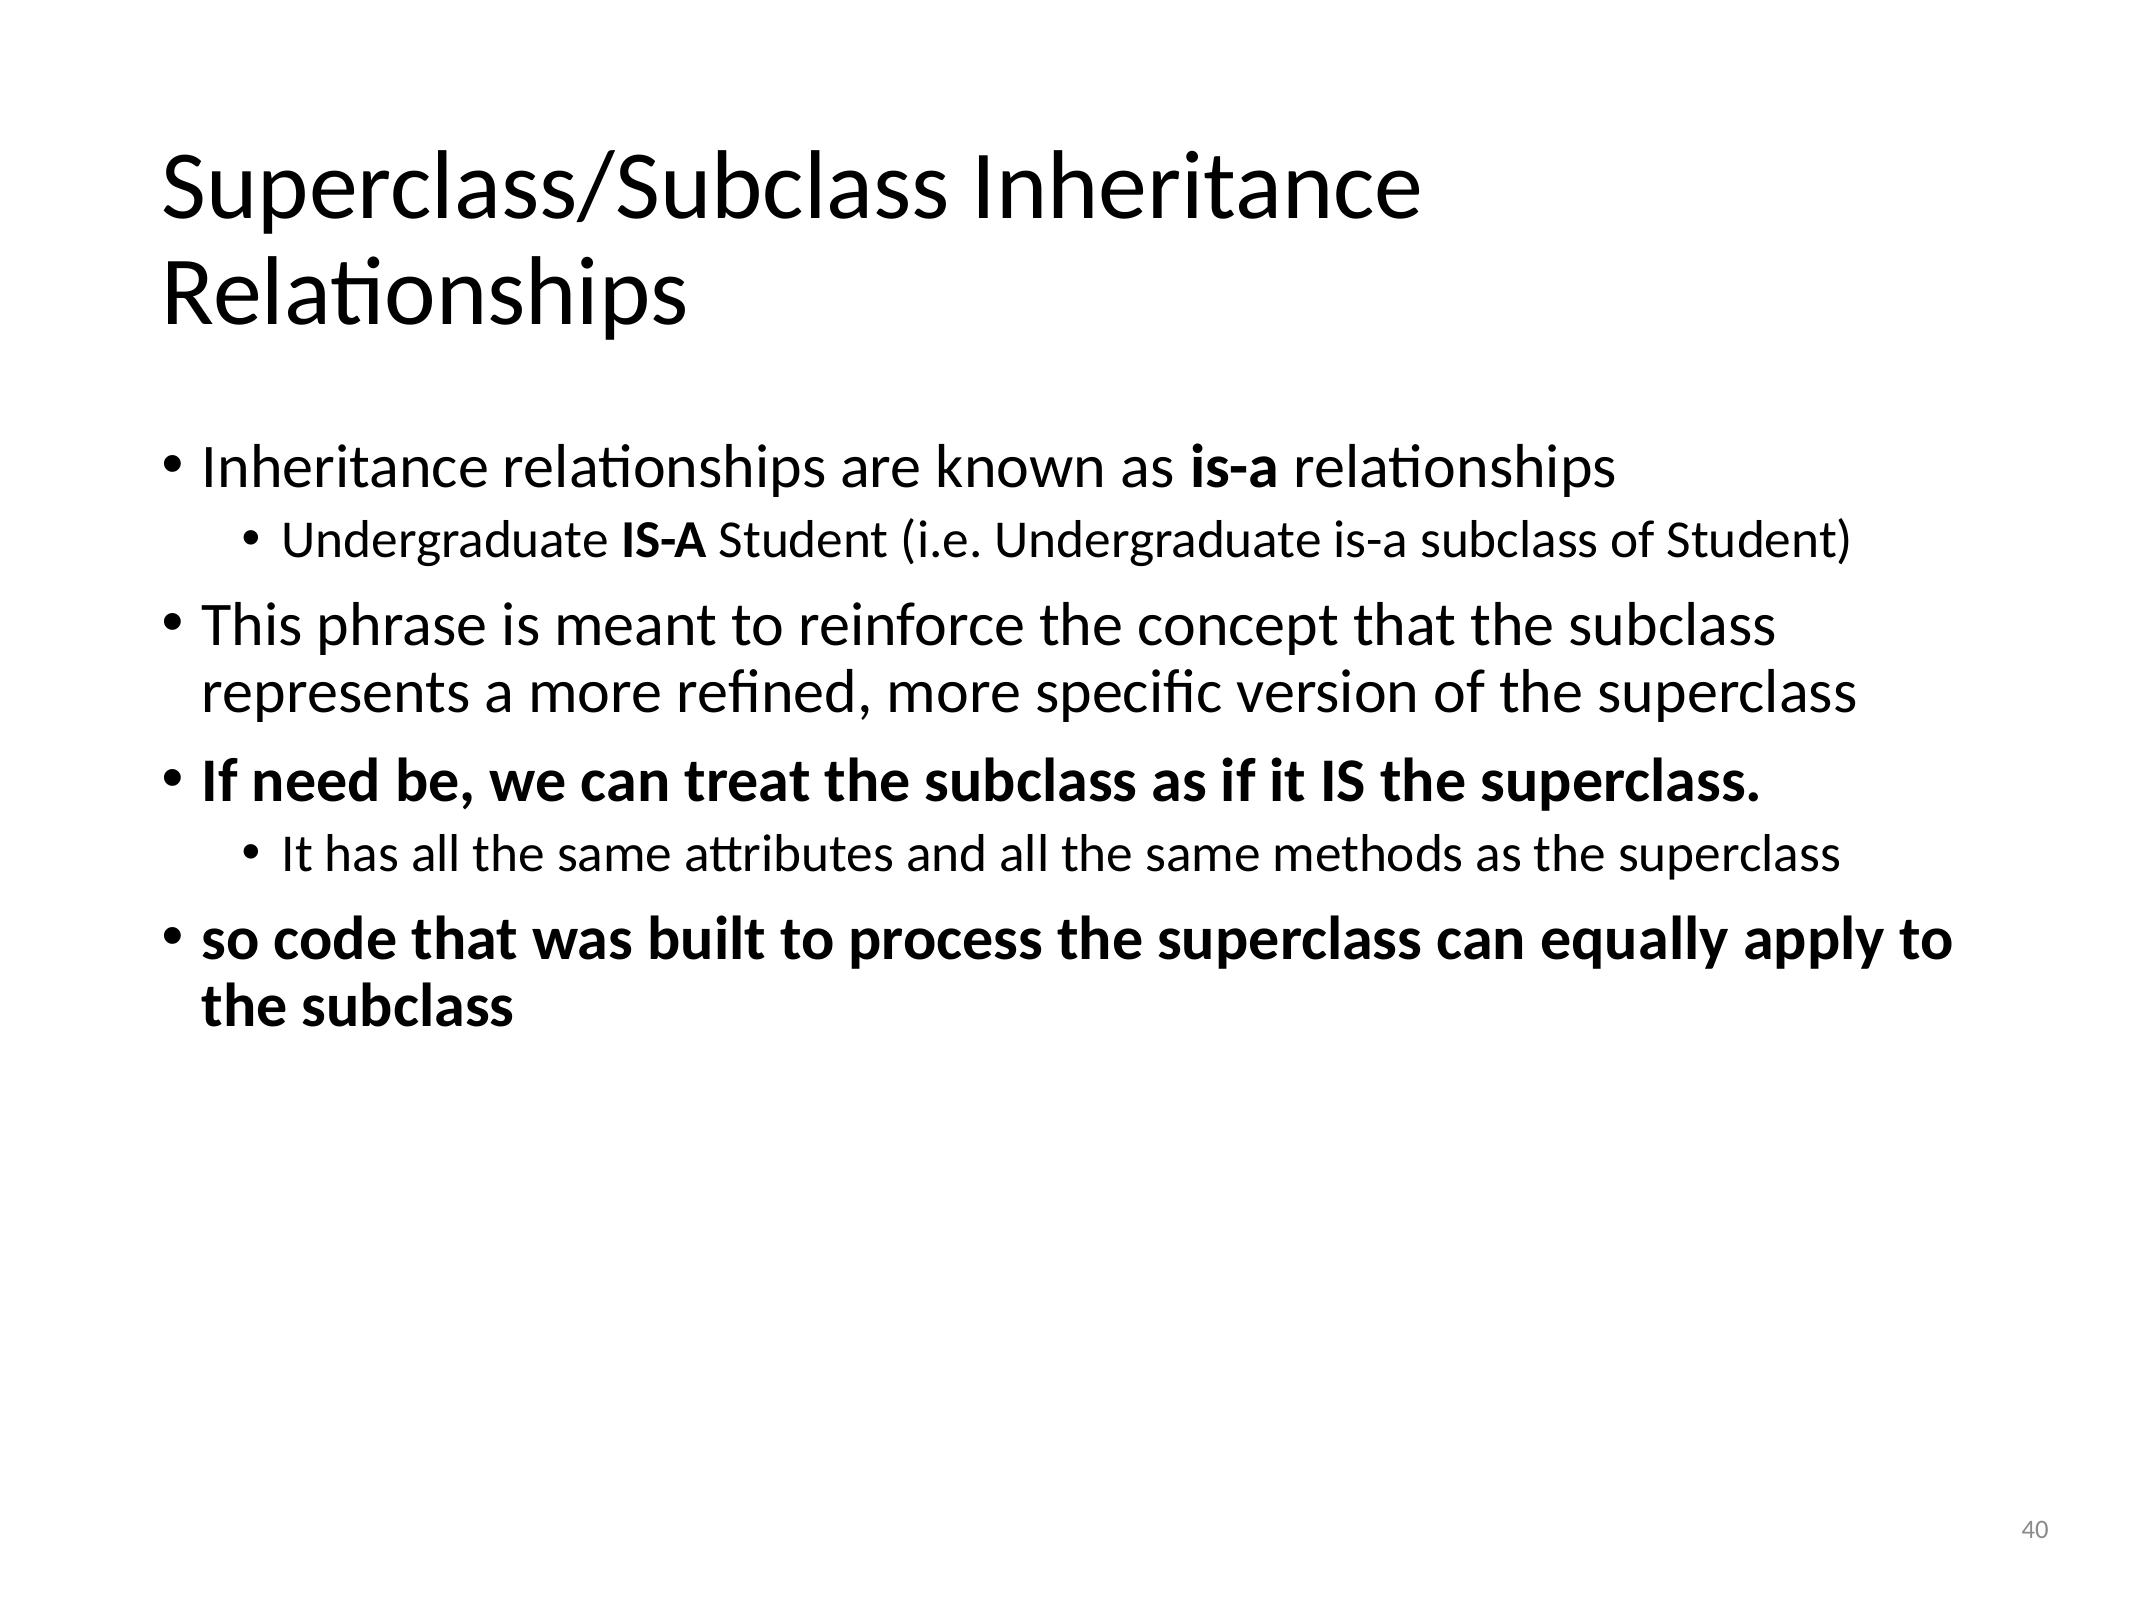

# Superclass/Subclass Inheritance Relationships
Inheritance relationships are known as is-a relationships
Undergraduate IS-A Student (i.e. Undergraduate is-a subclass of Student)
This phrase is meant to reinforce the concept that the subclass represents a more refined, more specific version of the superclass
If need be, we can treat the subclass as if it IS the superclass.
It has all the same attributes and all the same methods as the superclass
so code that was built to process the superclass can equally apply to the subclass
40